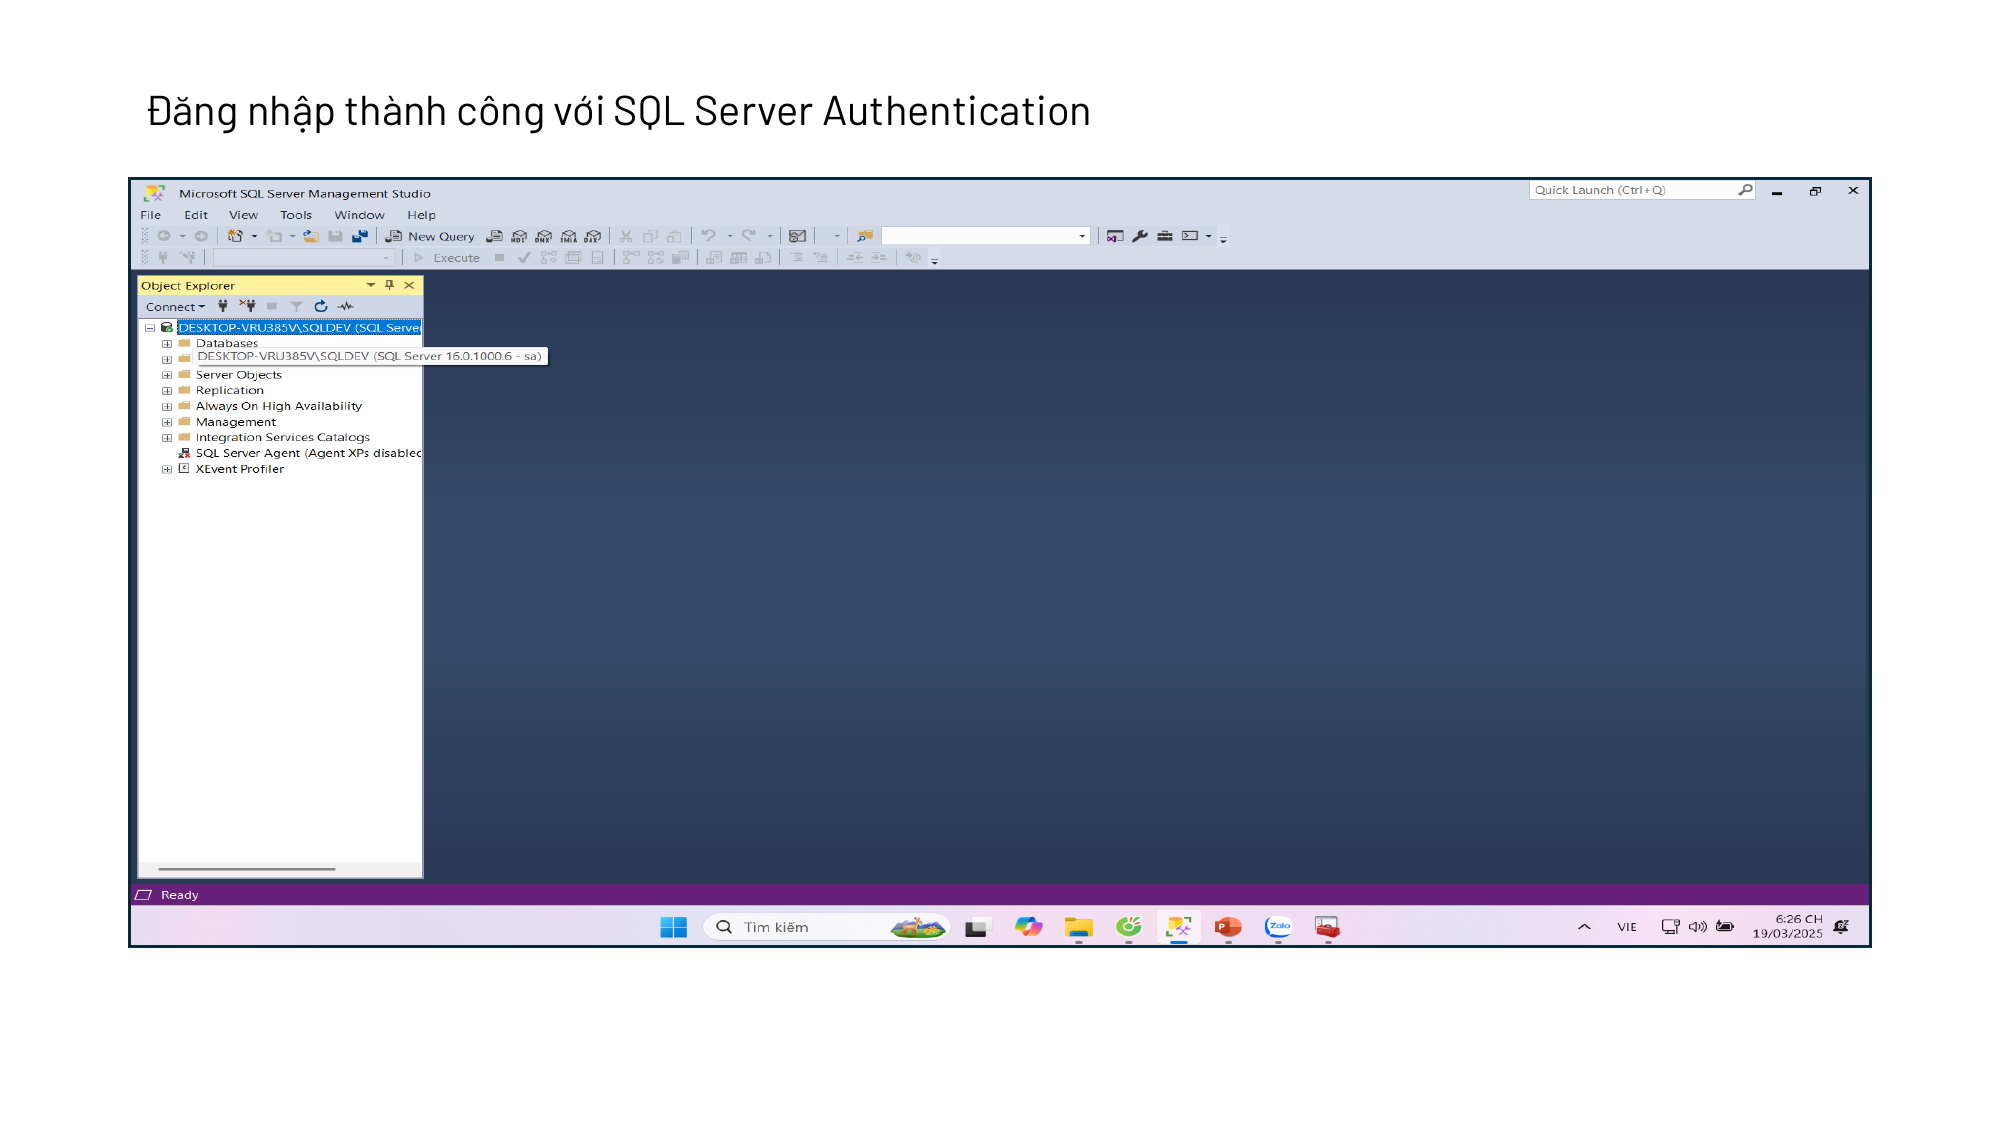

Đăng nhập thành công với SQL Server Authentication